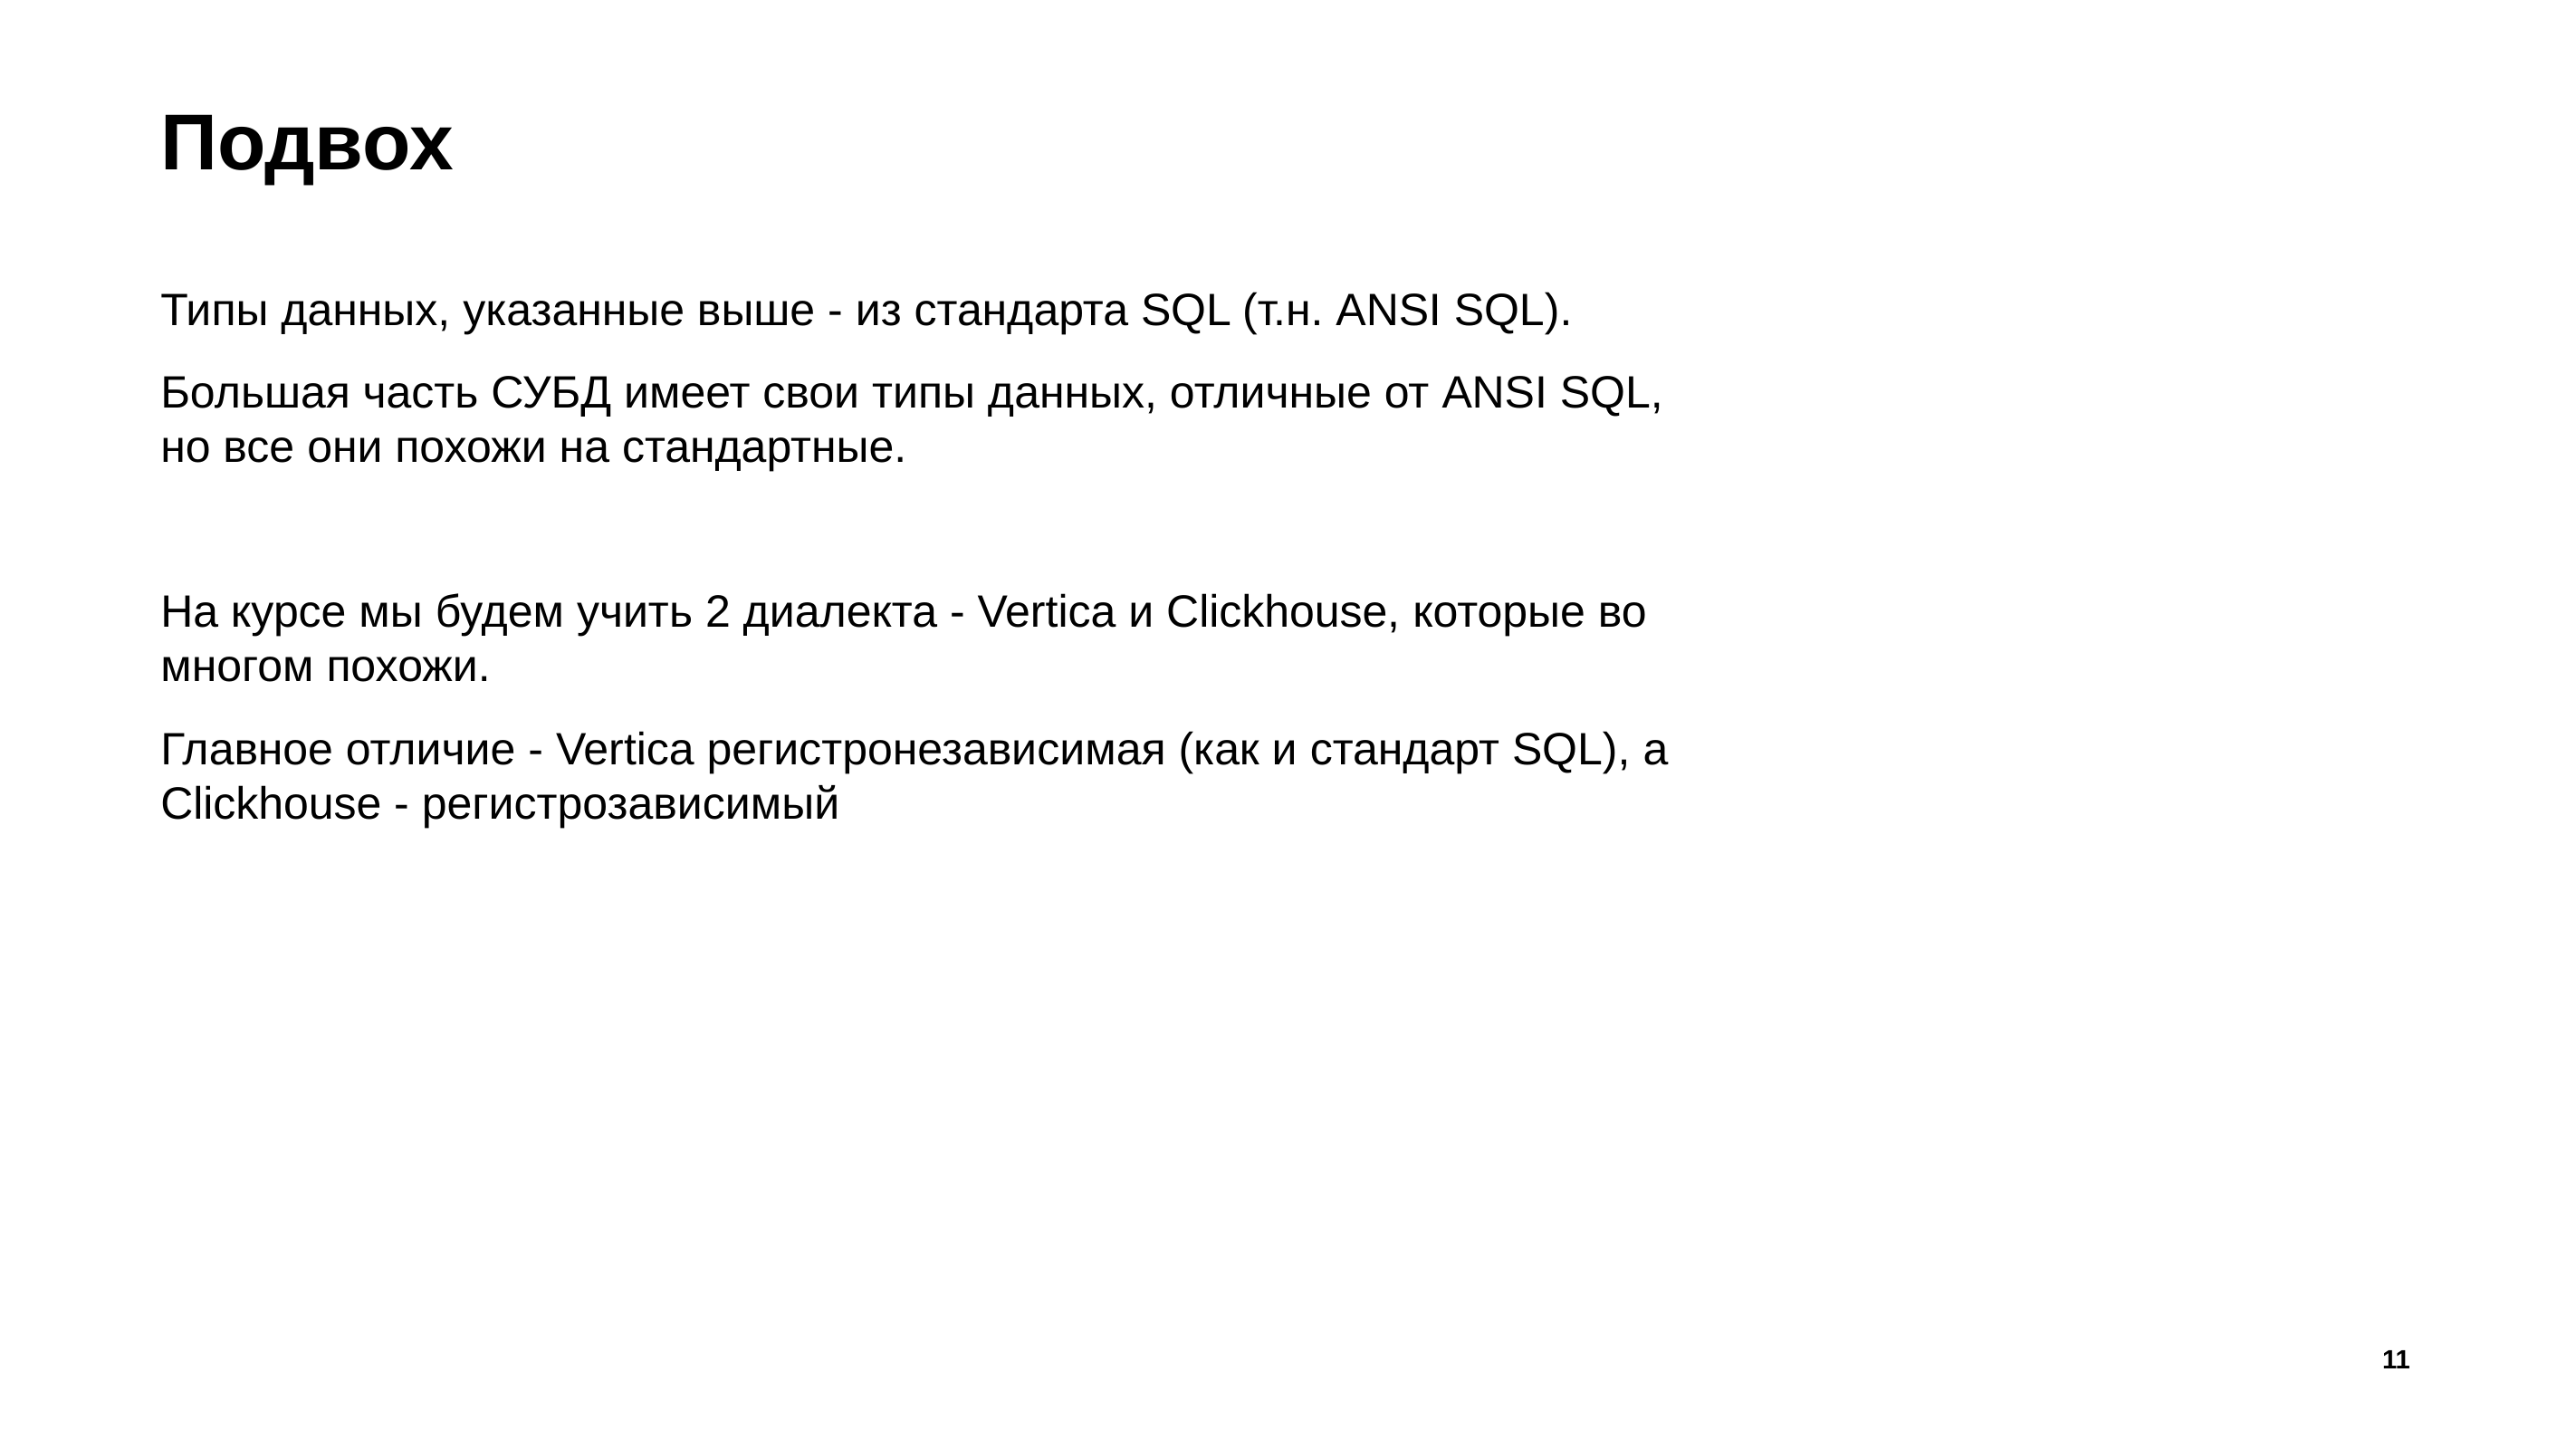

# Подвох
Типы данных, указанные выше - из стандарта SQL (т.н. ANSI SQL).
Большая часть СУБД имеет свои типы данных, отличные от ANSI SQL, но все они похожи на стандартные.

На курсе мы будем учить 2 диалекта - Vertica и Clickhouse, которые во многом похожи.
Главное отличие - Vertica регистронезависимая (как и стандарт SQL), а Clickhouse - регистрозависимый

11